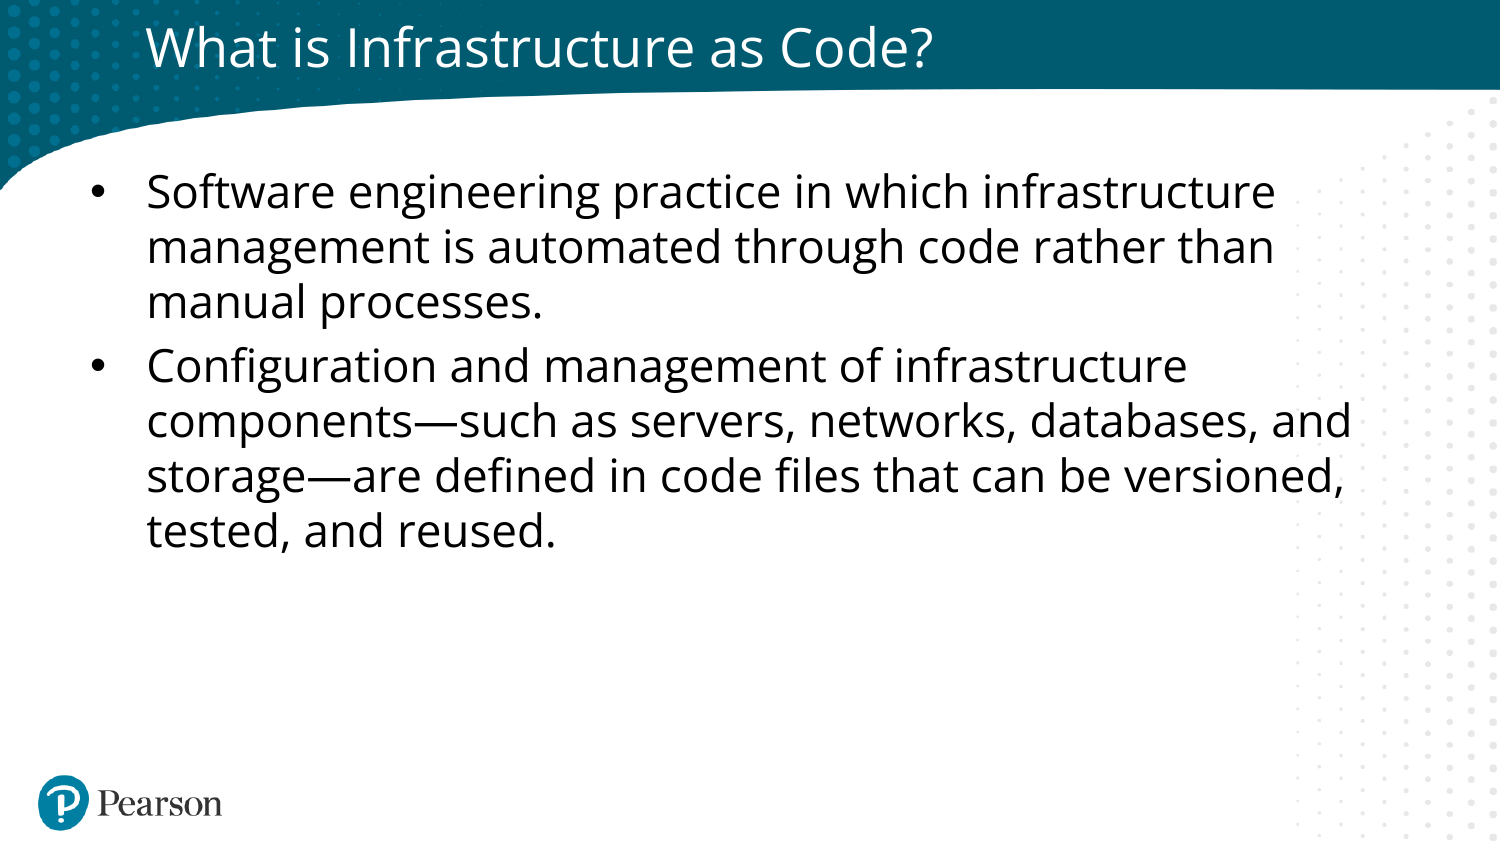

# What is Infrastructure as Code?
Software engineering practice in which infrastructure management is automated through code rather than manual processes.
Configuration and management of infrastructure components—such as servers, networks, databases, and storage—are defined in code files that can be versioned, tested, and reused.